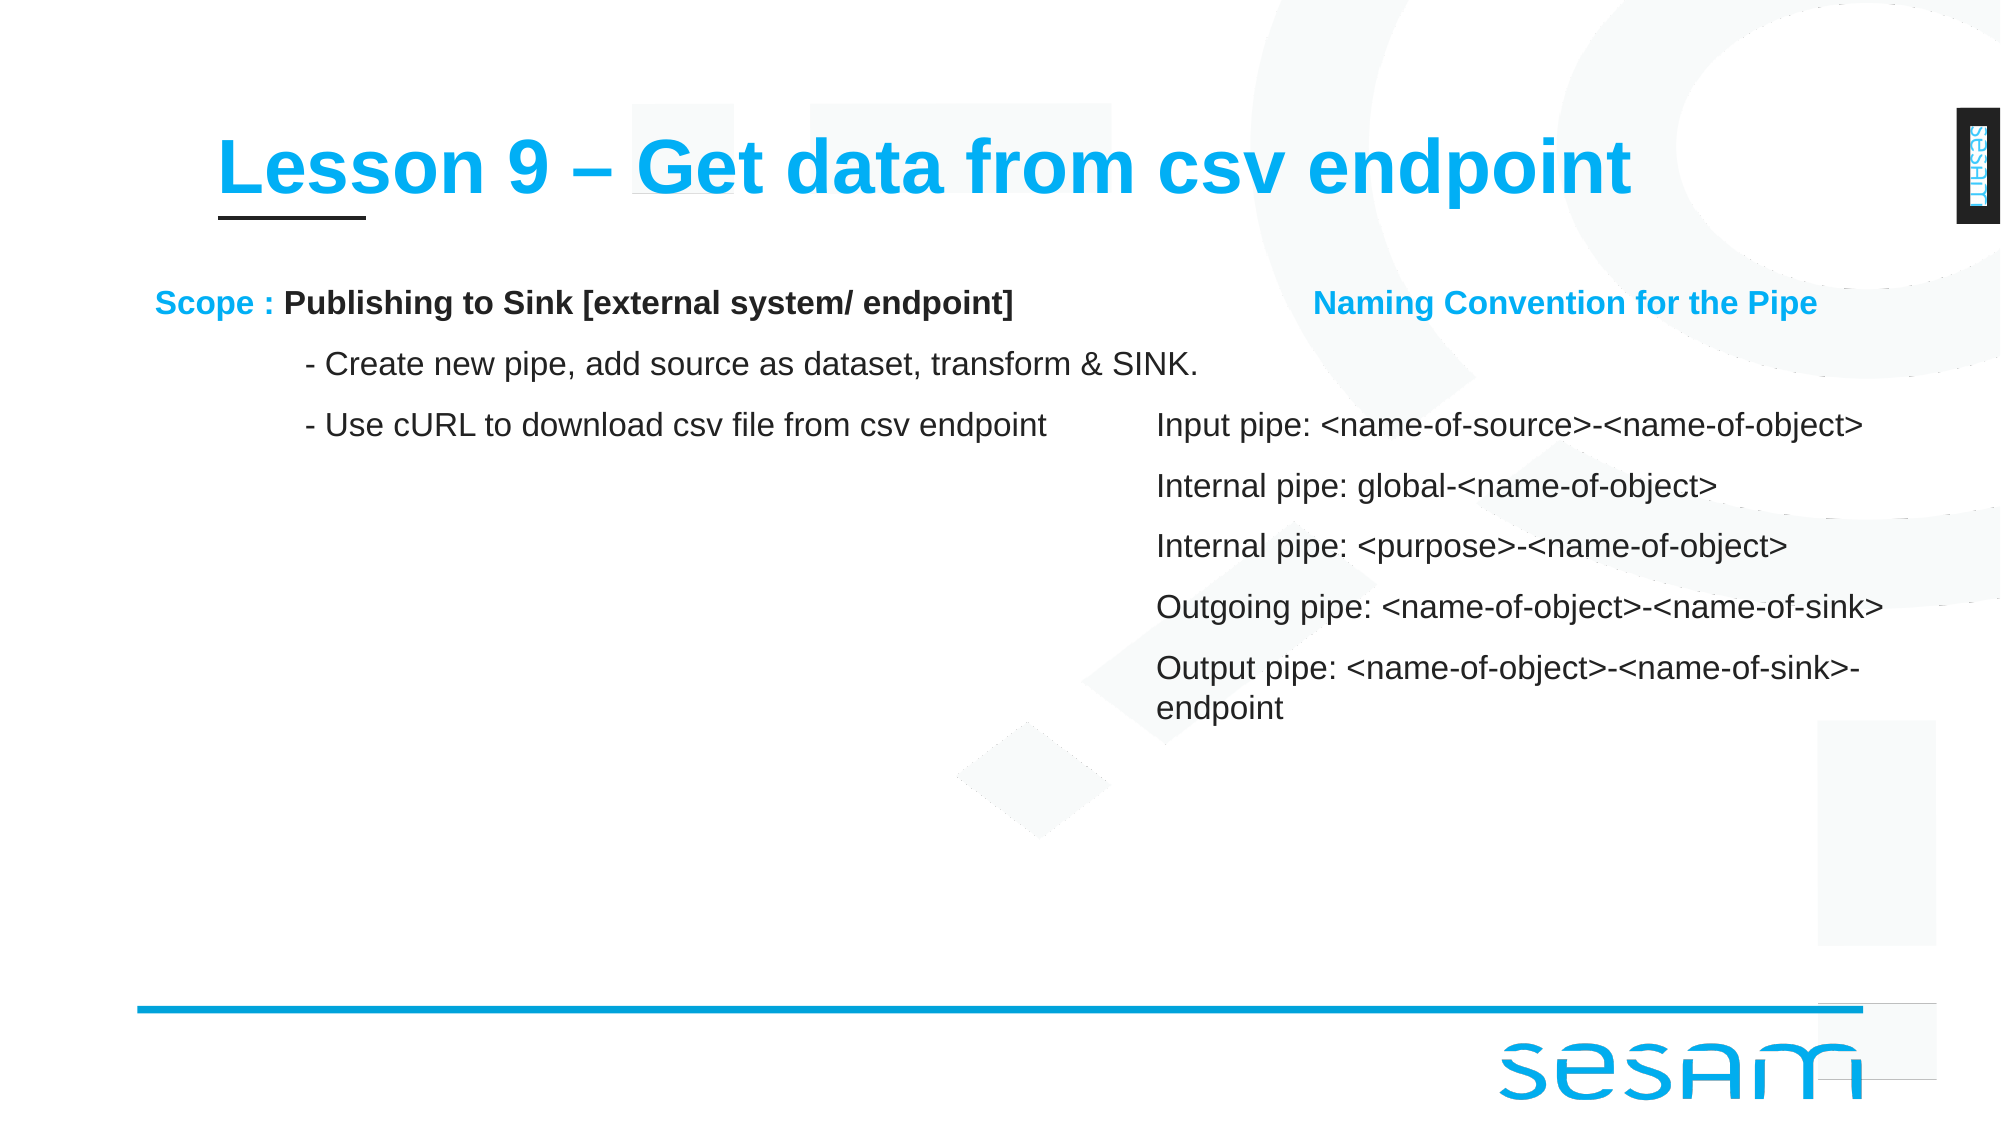

# Lesson 9 – Get data from csv endpoint
Scope : Publishing to Sink [external system/ endpoint]
	- Create new pipe, add source as dataset, transform & SINK.
	- Use cURL to download csv file from csv endpoint

Naming Convention for the Pipe

Input pipe: <name-of-source>-<name-of-object>
Internal pipe: global-<name-of-object>
Internal pipe: <purpose>-<name-of-object>
Outgoing pipe: <name-of-object>-<name-of-sink>
Output pipe: <name-of-object>-<name-of-sink>-endpoint